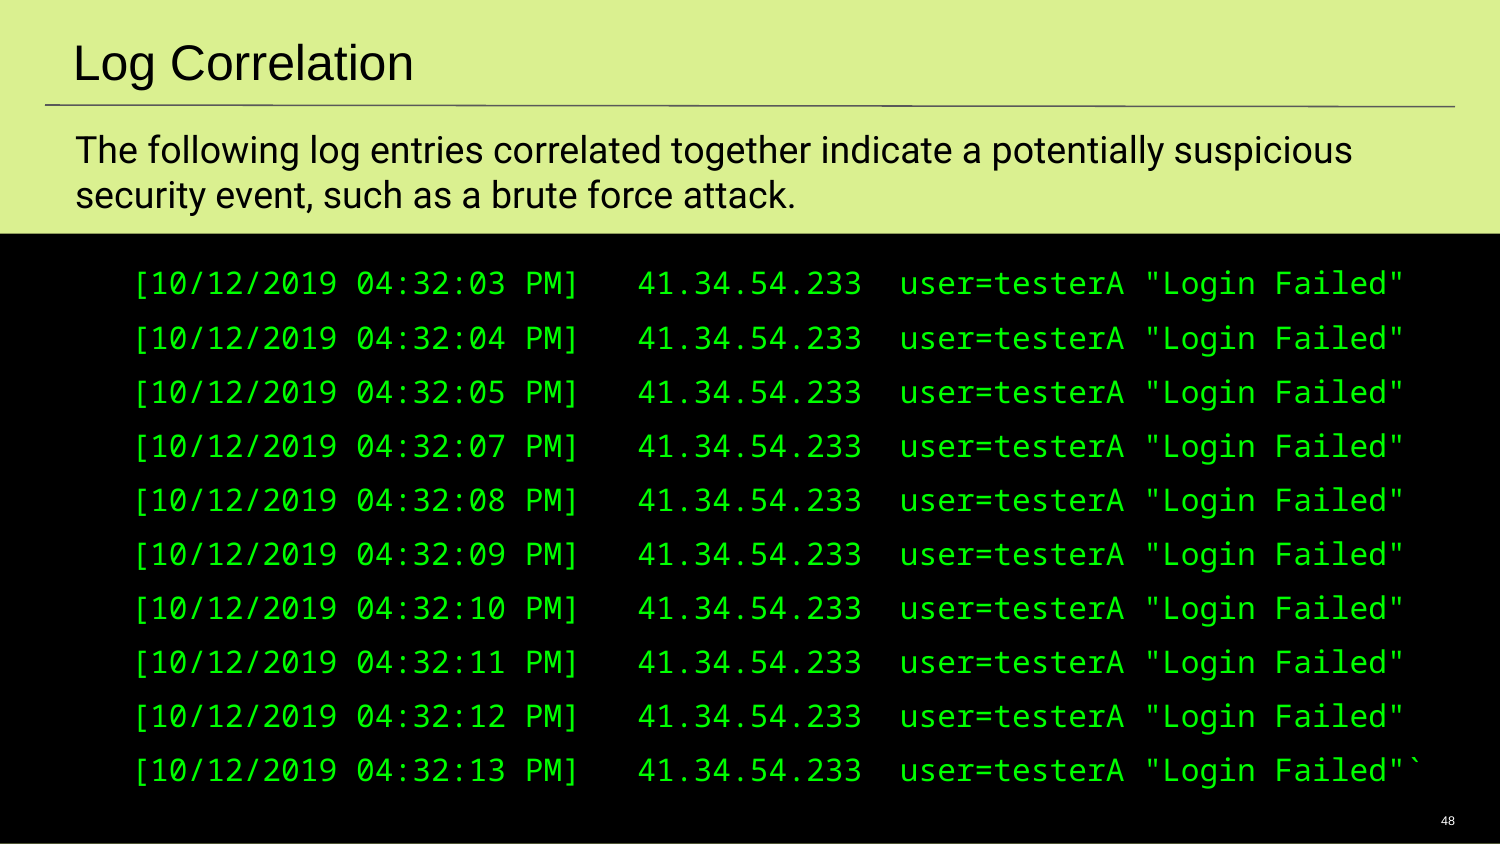

# Log Correlation
The following log entries correlated together indicate a potentially suspicious security event, such as a brute force attack.

   [10/12/2019 04:32:03 PM]   41.34.54.233  user=testerA "Login Failed"
   [10/12/2019 04:32:04 PM]   41.34.54.233  user=testerA "Login Failed"
   [10/12/2019 04:32:05 PM]   41.34.54.233  user=testerA "Login Failed"
   [10/12/2019 04:32:07 PM]   41.34.54.233  user=testerA "Login Failed"
   [10/12/2019 04:32:08 PM]   41.34.54.233  user=testerA "Login Failed"
   [10/12/2019 04:32:09 PM]   41.34.54.233  user=testerA "Login Failed"
   [10/12/2019 04:32:10 PM]   41.34.54.233  user=testerA "Login Failed"
   [10/12/2019 04:32:11 PM]   41.34.54.233  user=testerA "Login Failed"
   [10/12/2019 04:32:12 PM]   41.34.54.233  user=testerA "Login Failed"
   [10/12/2019 04:32:13 PM]   41.34.54.233  user=testerA "Login Failed"`
48